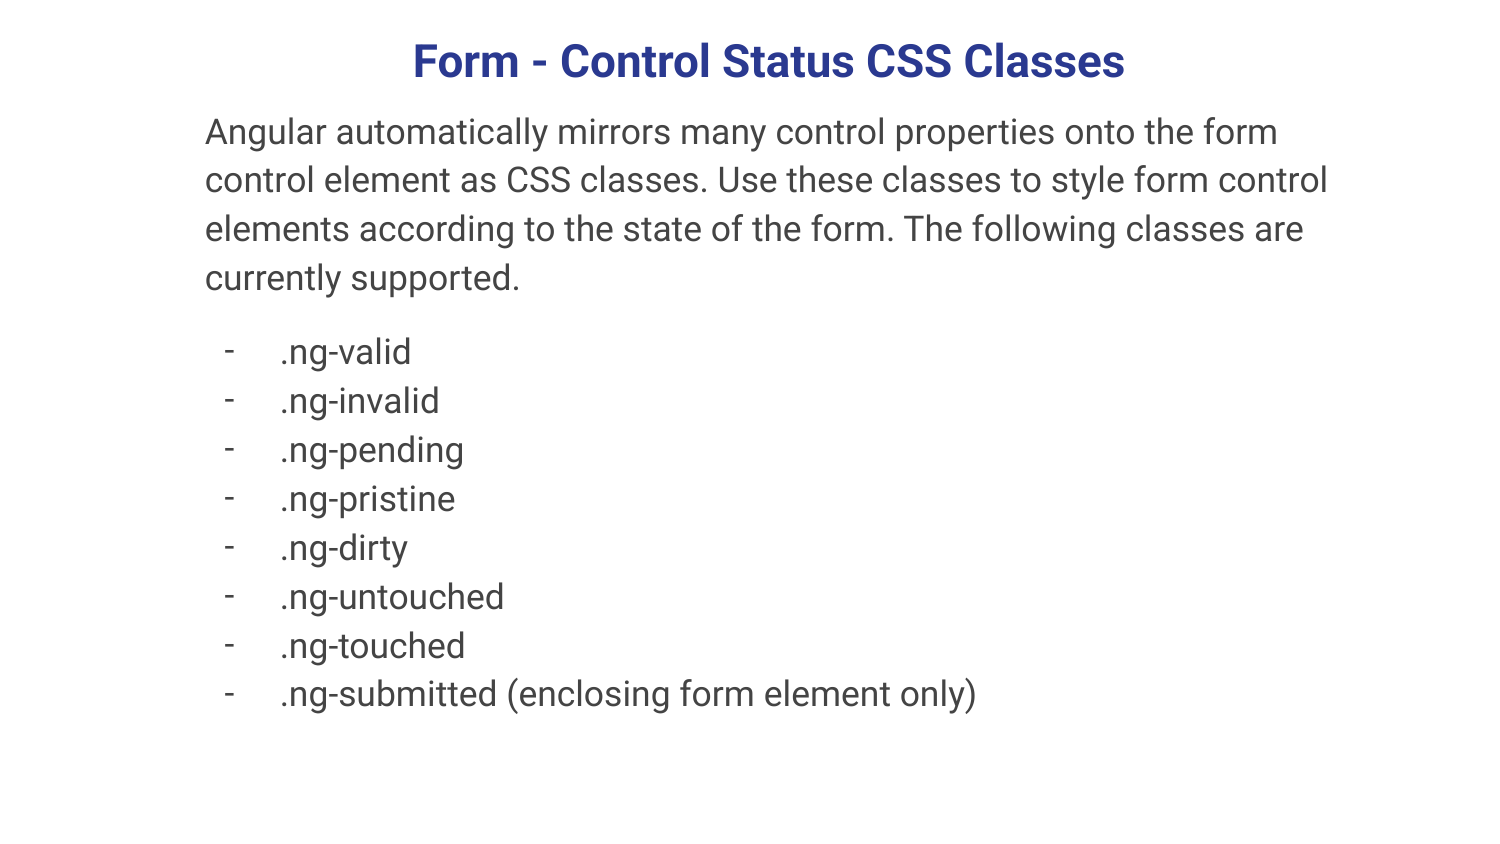

Form - Control Status CSS Classes

Angular automatically mirrors many control properties onto the form control element as CSS classes. Use these classes to style form control elements according to the state of the form. The following classes are currently supported.
.ng-valid
.ng-invalid
.ng-pending
.ng-pristine
.ng-dirty
.ng-untouched
.ng-touched
.ng-submitted (enclosing form element only)